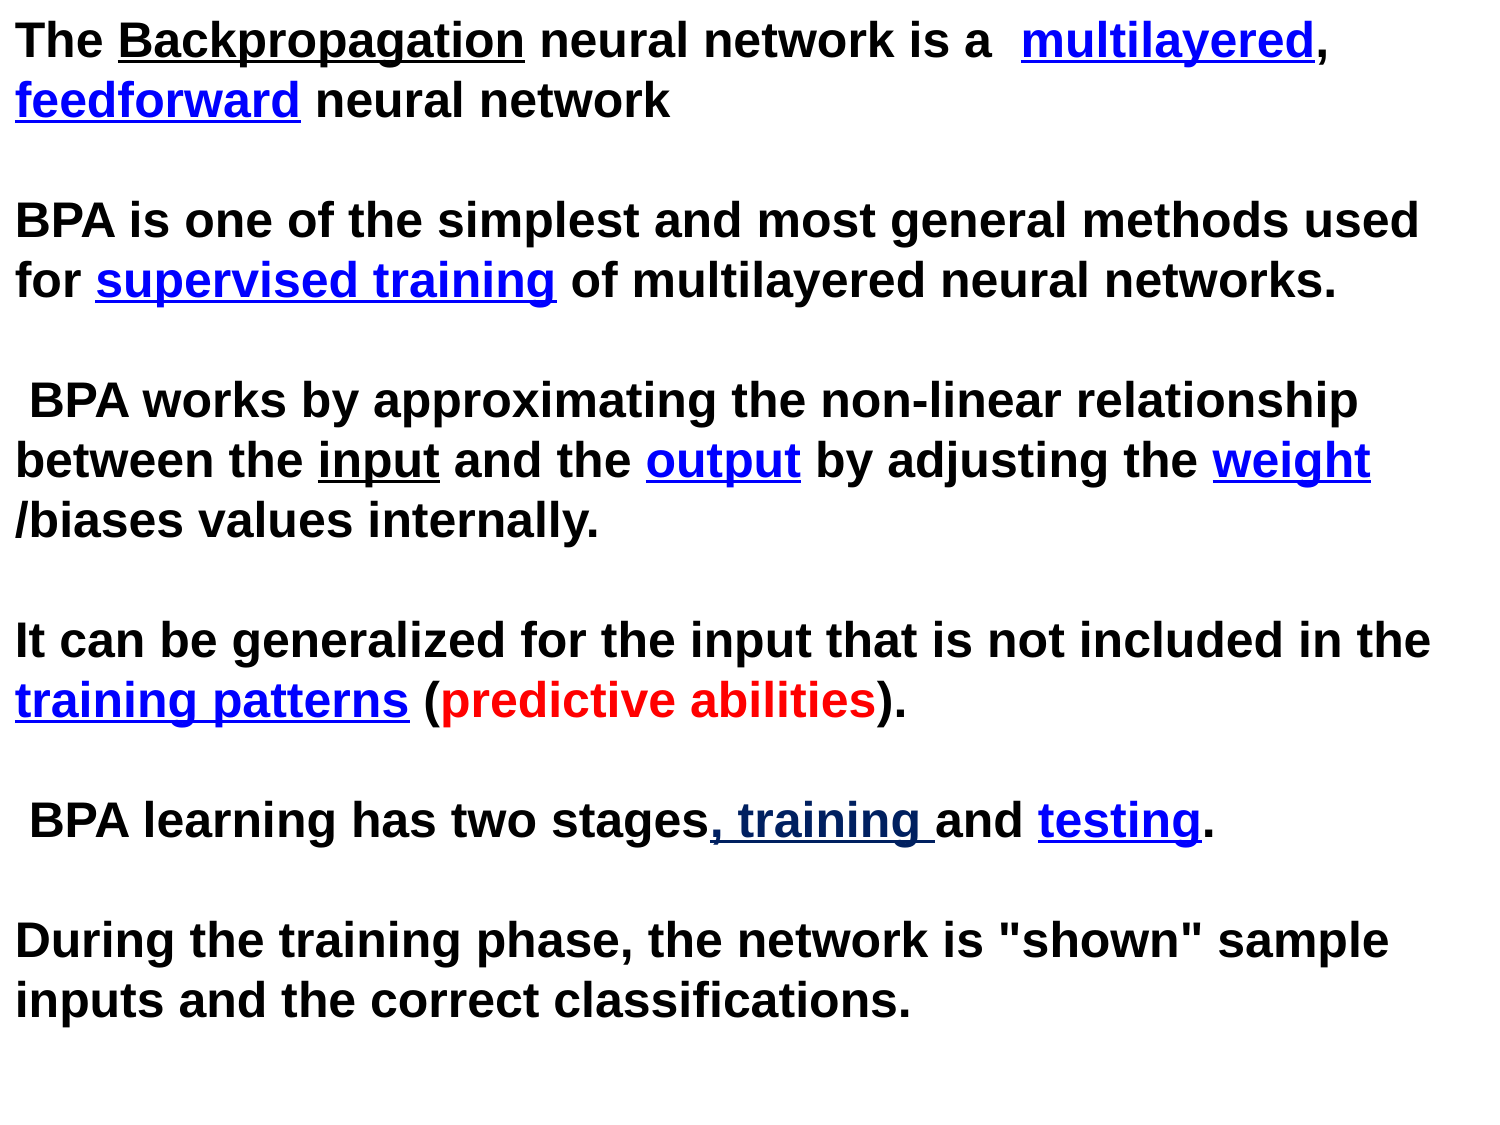

The Backpropagation neural network is a  multilayered, feedforward neural network

BPA is one of the simplest and most general methods used for supervised training of multilayered neural networks.

 BPA works by approximating the non-linear relationship between the input and the output by adjusting the weight/biases values internally.

It can be generalized for the input that is not included in the training patterns (predictive abilities).

 BPA learning has two stages, training and testing.

During the training phase, the network is "shown" sample inputs and the correct classifications.